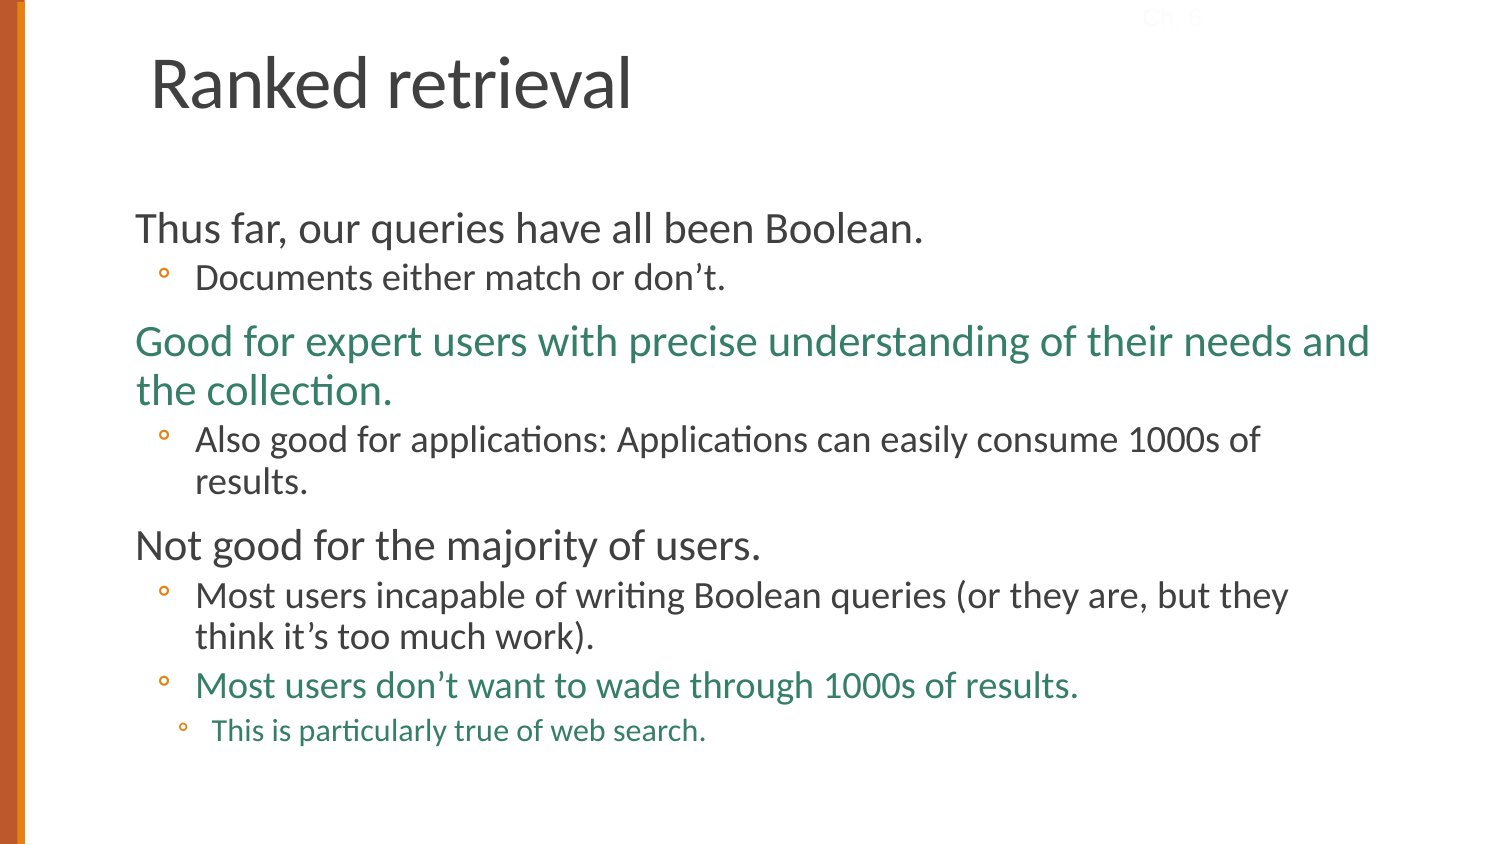

Ch. 6
# Ranked retrieval
Thus far, our queries have all been Boolean.
Documents either match or don’t.
Good for expert users with precise understanding of their needs and the collection.
Also good for applications: Applications can easily consume 1000s of results.
Not good for the majority of users.
Most users incapable of writing Boolean queries (or they are, but they think it’s too much work).
Most users don’t want to wade through 1000s of results.
This is particularly true of web search.